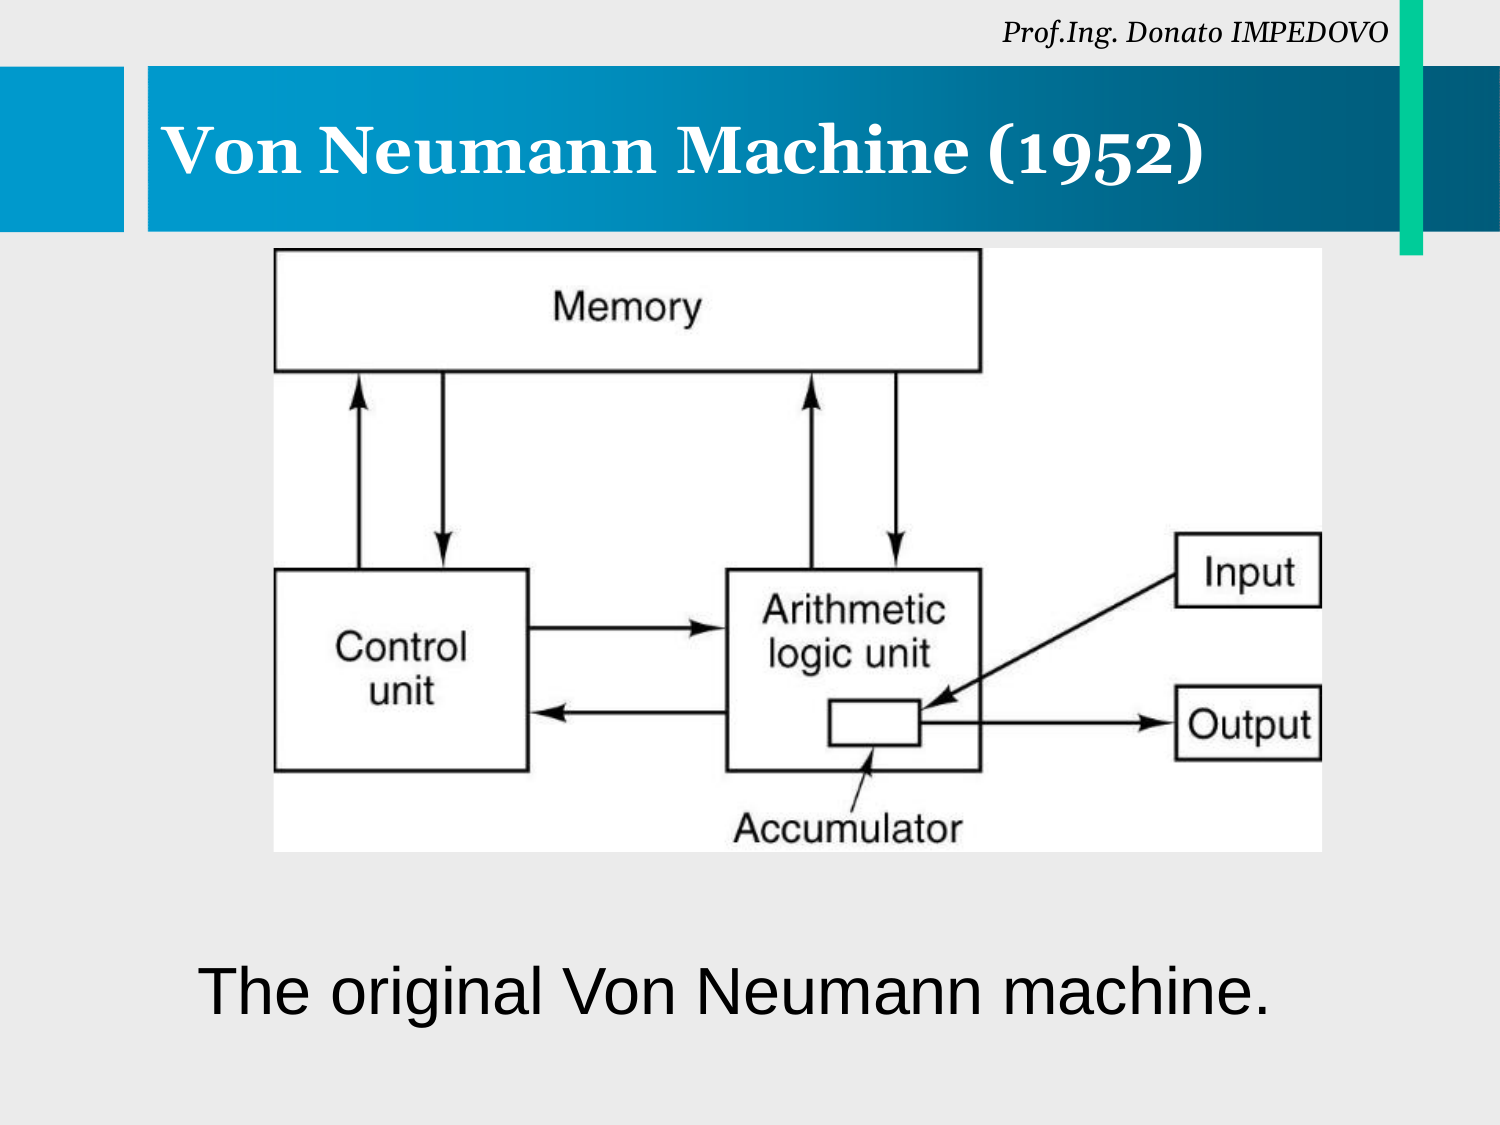

Prof.Ing. Donato IMPEDOVO
# Von Neumann Machine (1952)

The original Von Neumann machine.